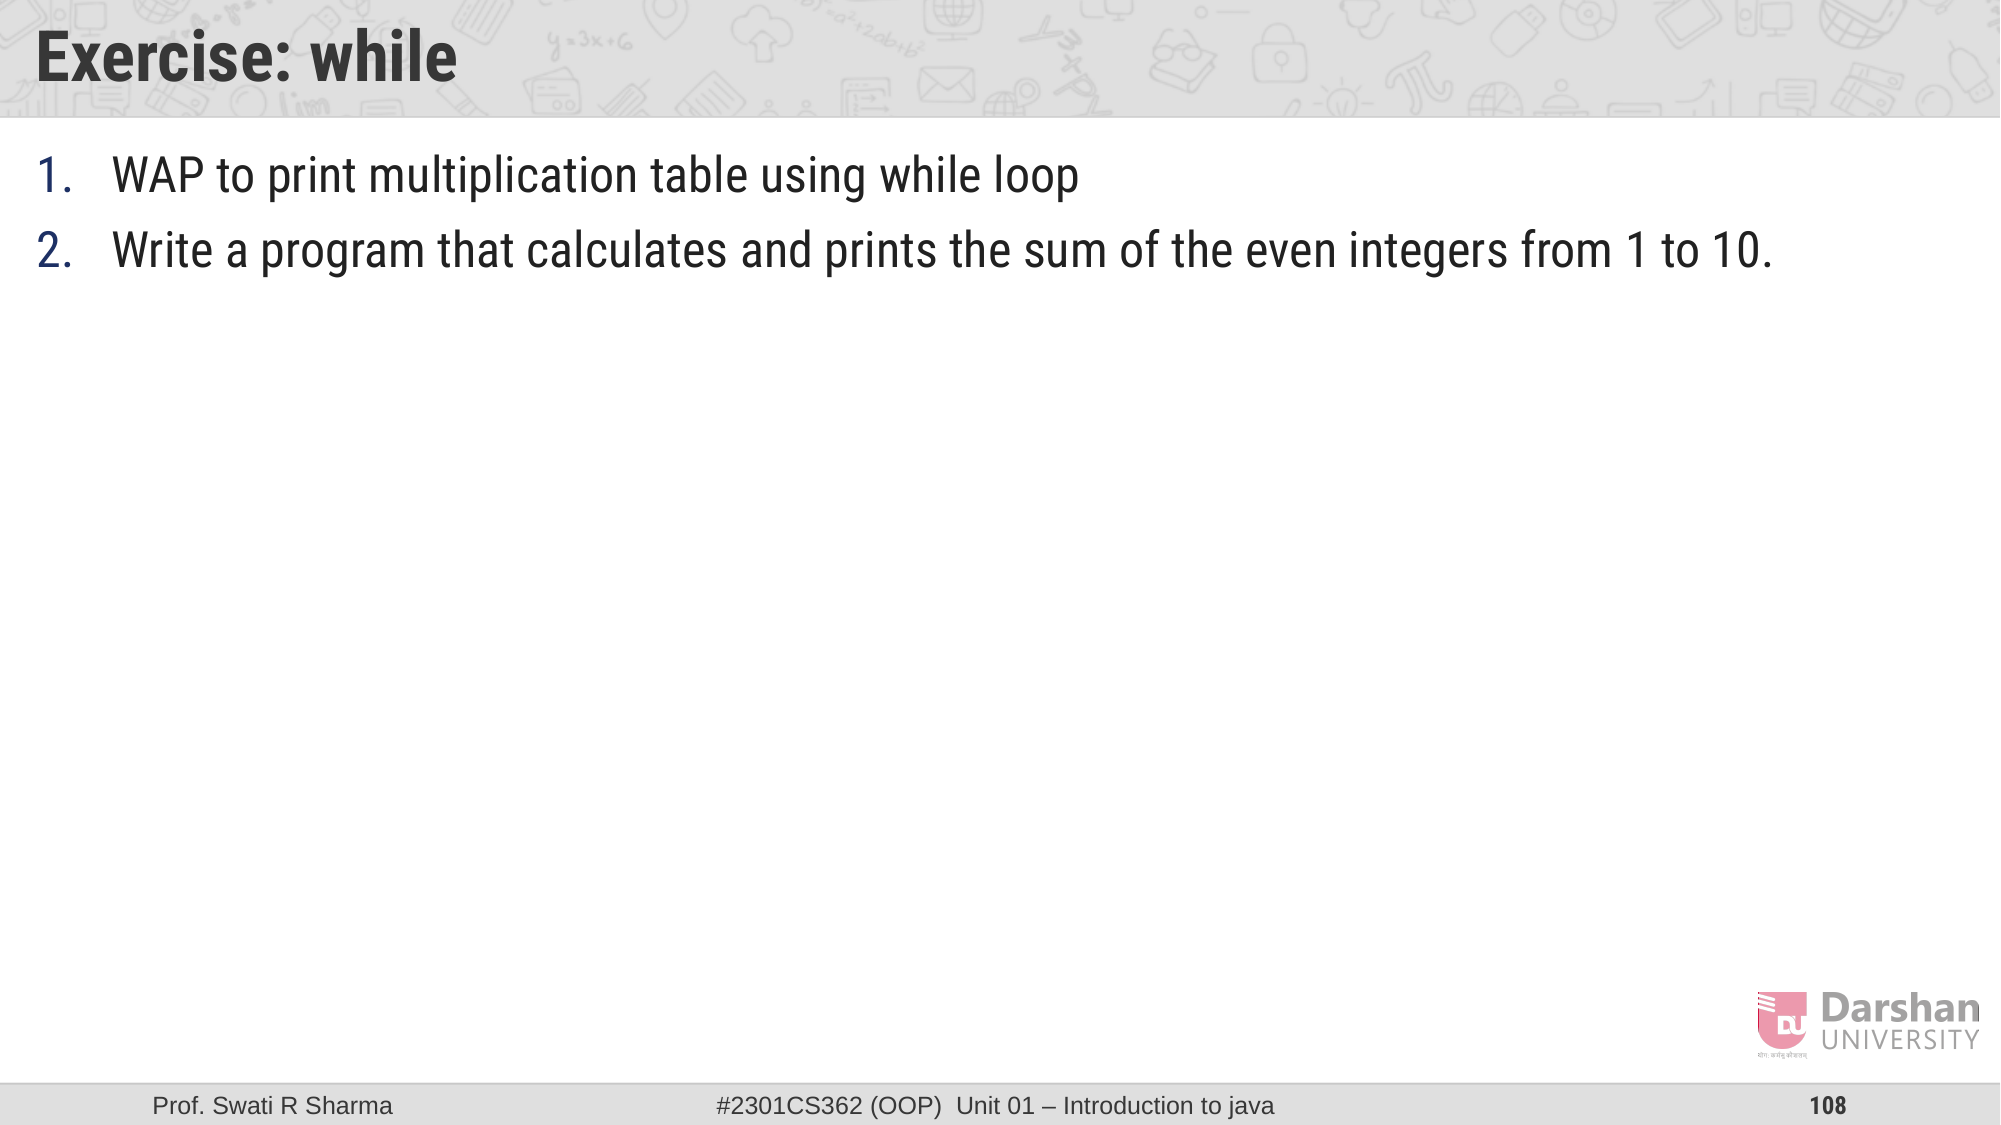

# Exercise: while
WAP to print multiplication table using while loop
Write a program that calculates and prints the sum of the even integers from 1 to 10.